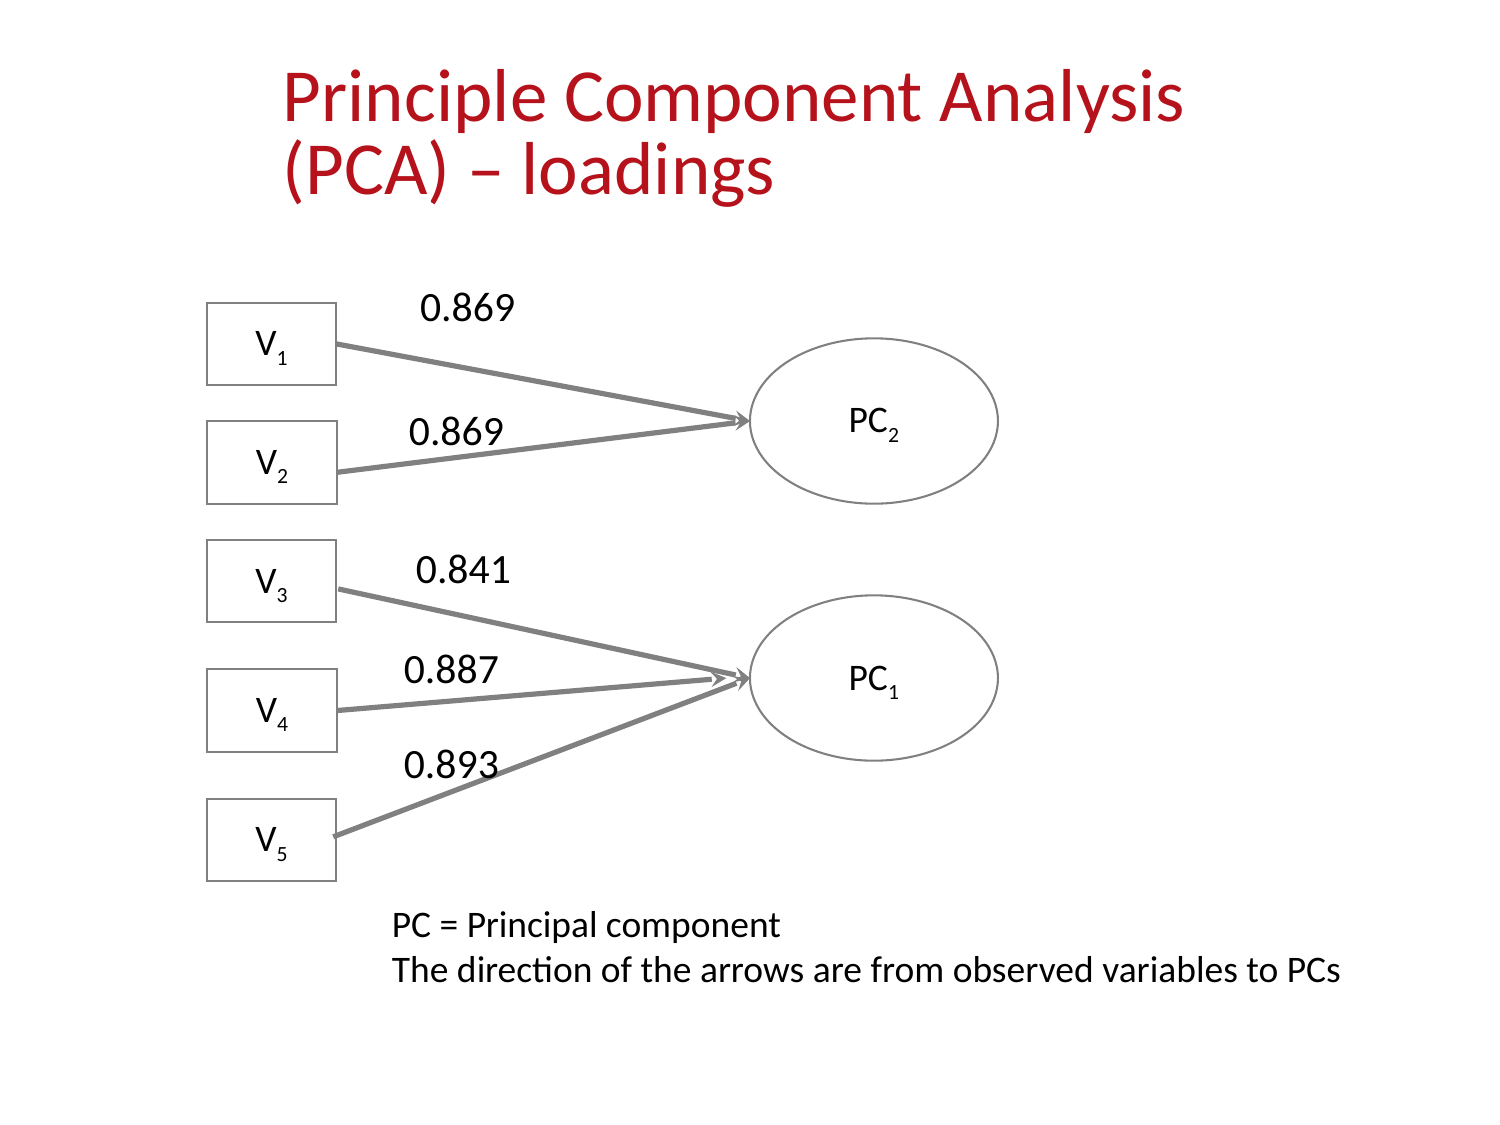

# Principle Component Analysis (PCA) – loadings
0.869
V1
PC2
V2
V3
PC1
V5
0.869
0.841
0.887
V4
0.893
PC = Principal component
The direction of the arrows are from observed variables to PCs